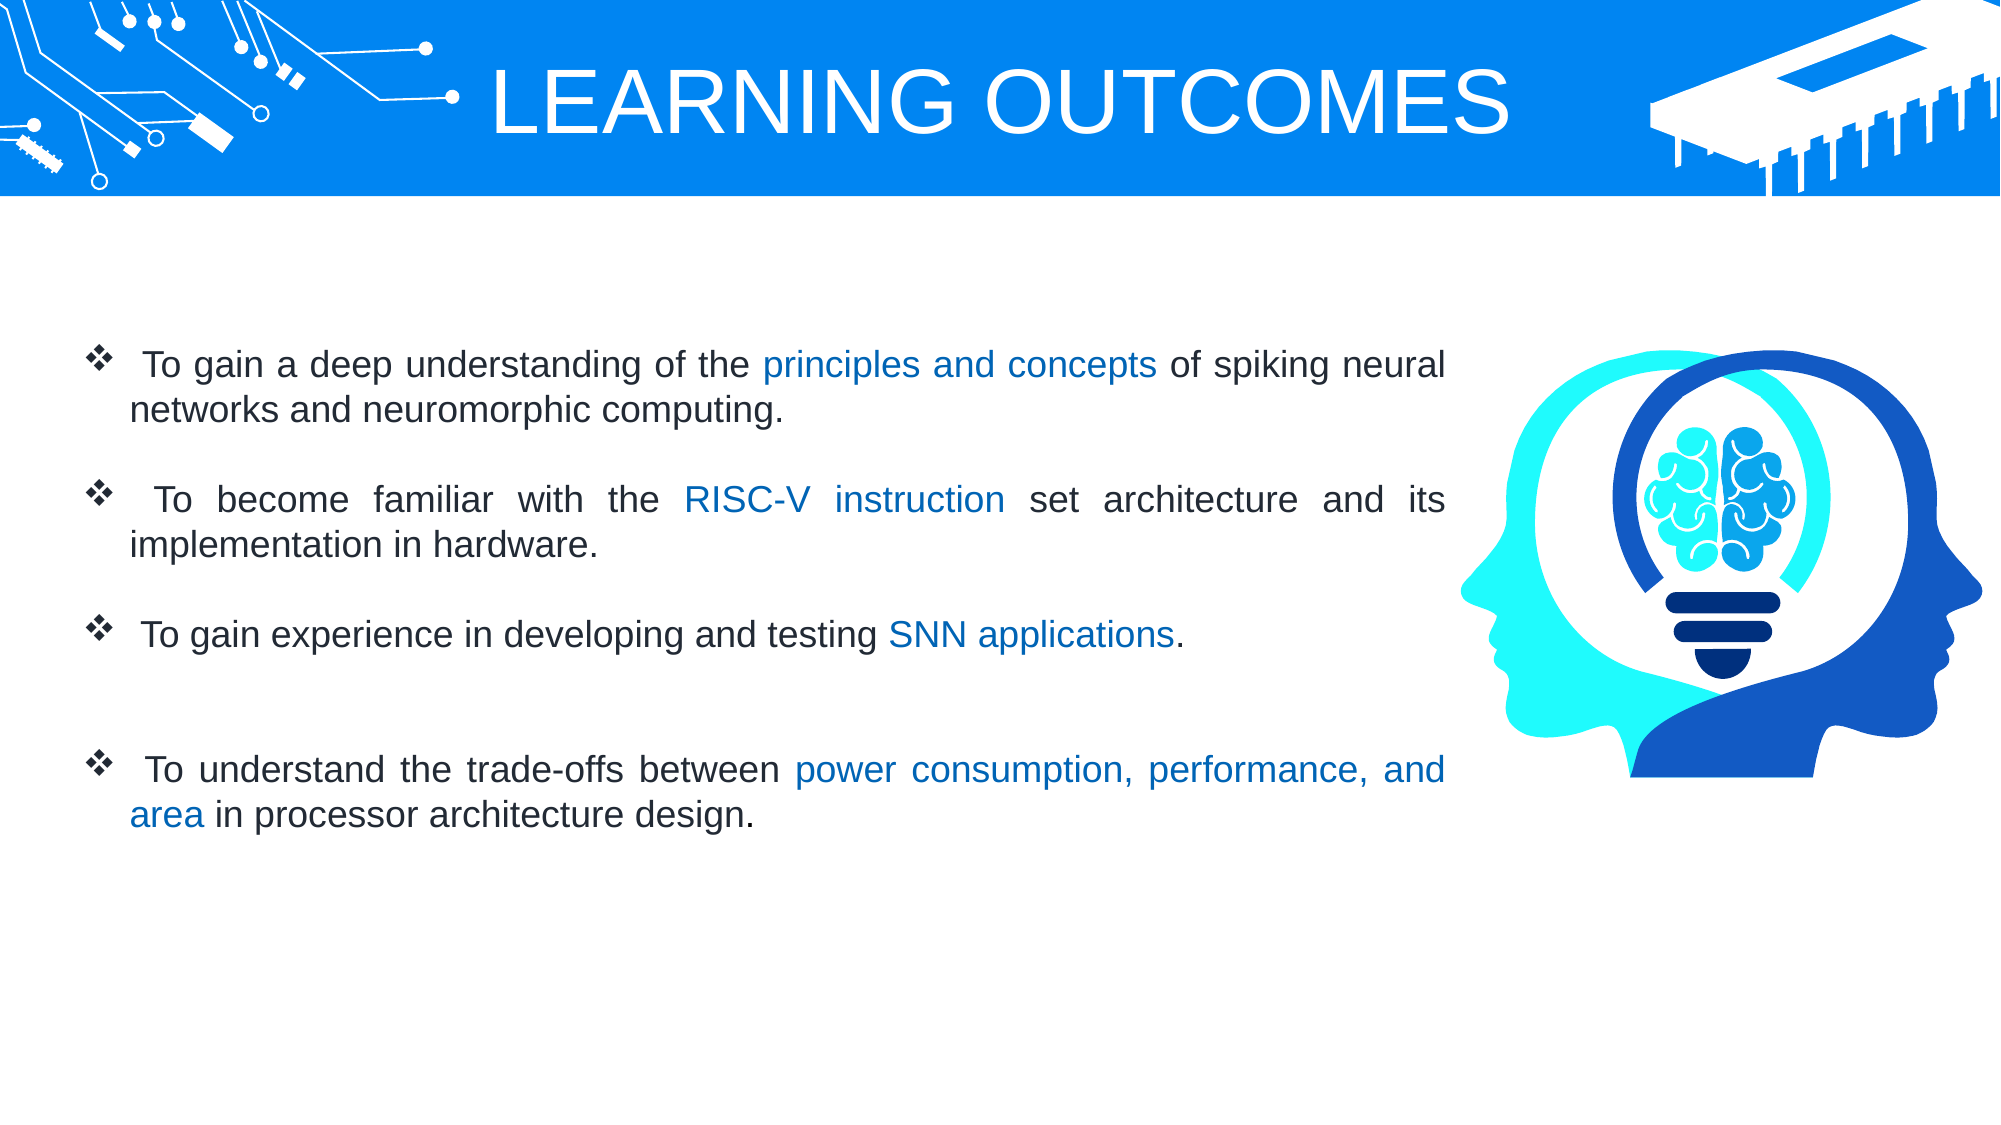

LEARNING OUTCOMES
 To gain a deep understanding of the principles and concepts of spiking neural networks and neuromorphic computing.

 To become familiar with the RISC-V instruction set architecture and its implementation in hardware.

 To gain experience in developing and testing SNN applications.

 To understand the trade-offs between power consumption, performance, and area in processor architecture design.